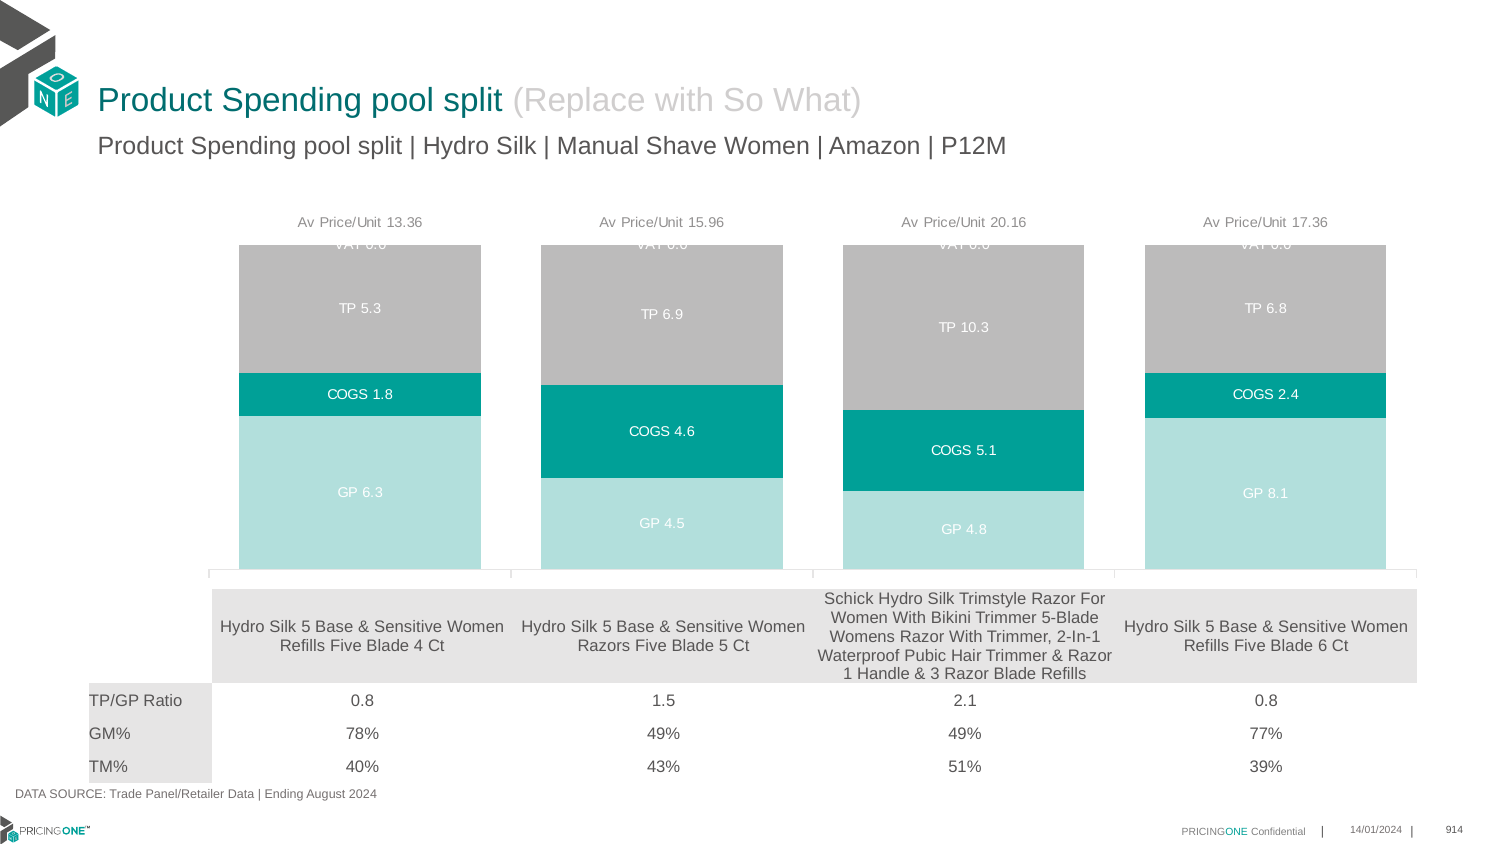

# Product Spending pool split (Replace with So What)
Product Spending pool split | Hydro Silk | Manual Shave Women | Amazon | P12M

### Chart

| Category | GP | COGS | TP | VAT |
|---|---|---|---|---|
| Av Price/Unit 13.36 | 6.31031714253561 | 1.7663813703739424 | 5.288225444519469 | 0.0 |
| Av Price/Unit 15.96 | 4.480582334788087 | 4.571983711630114 | 6.90783861731461 | 0.0 |
| Av Price/Unit 20.16 | 4.848979119688642 | 5.05382088031136 | 10.261124888657065 | 0.0 |
| Av Price/Unit 17.36 | 8.082211975941558 | 2.4406600573045543 | 6.8355218609772574 | 0.0 |
|  | Hydro Silk 5 Base & Sensitive Women Refills Five Blade 4 Ct | Hydro Silk 5 Base & Sensitive Women Razors Five Blade 5 Ct | Schick Hydro Silk Trimstyle Razor For Women With Bikini Trimmer 5-Blade Womens Razor With Trimmer, 2-In-1 Waterproof Pubic Hair Trimmer & Razor 1 Handle & 3 Razor Blade Refills | Hydro Silk 5 Base & Sensitive Women Refills Five Blade 6 Ct |
| --- | --- | --- | --- | --- |
| TP/GP Ratio | 0.8 | 1.5 | 2.1 | 0.8 |
| GM% | 78% | 49% | 49% | 77% |
| TM% | 40% | 43% | 51% | 39% |
DATA SOURCE: Trade Panel/Retailer Data | Ending August 2024

14/01/2024
914